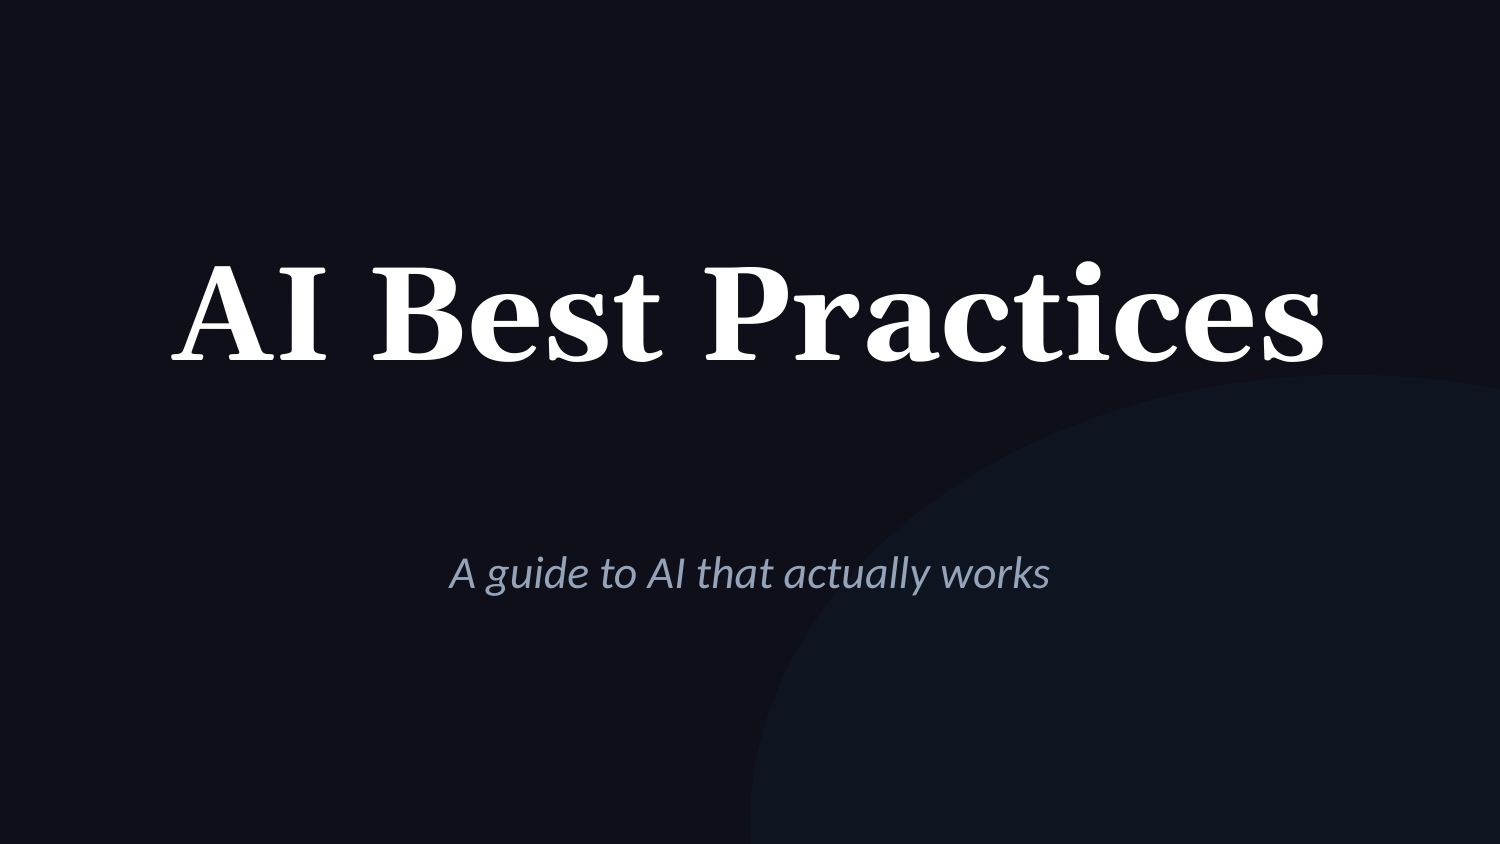

AI Best Practices

A guide to AI that actually works